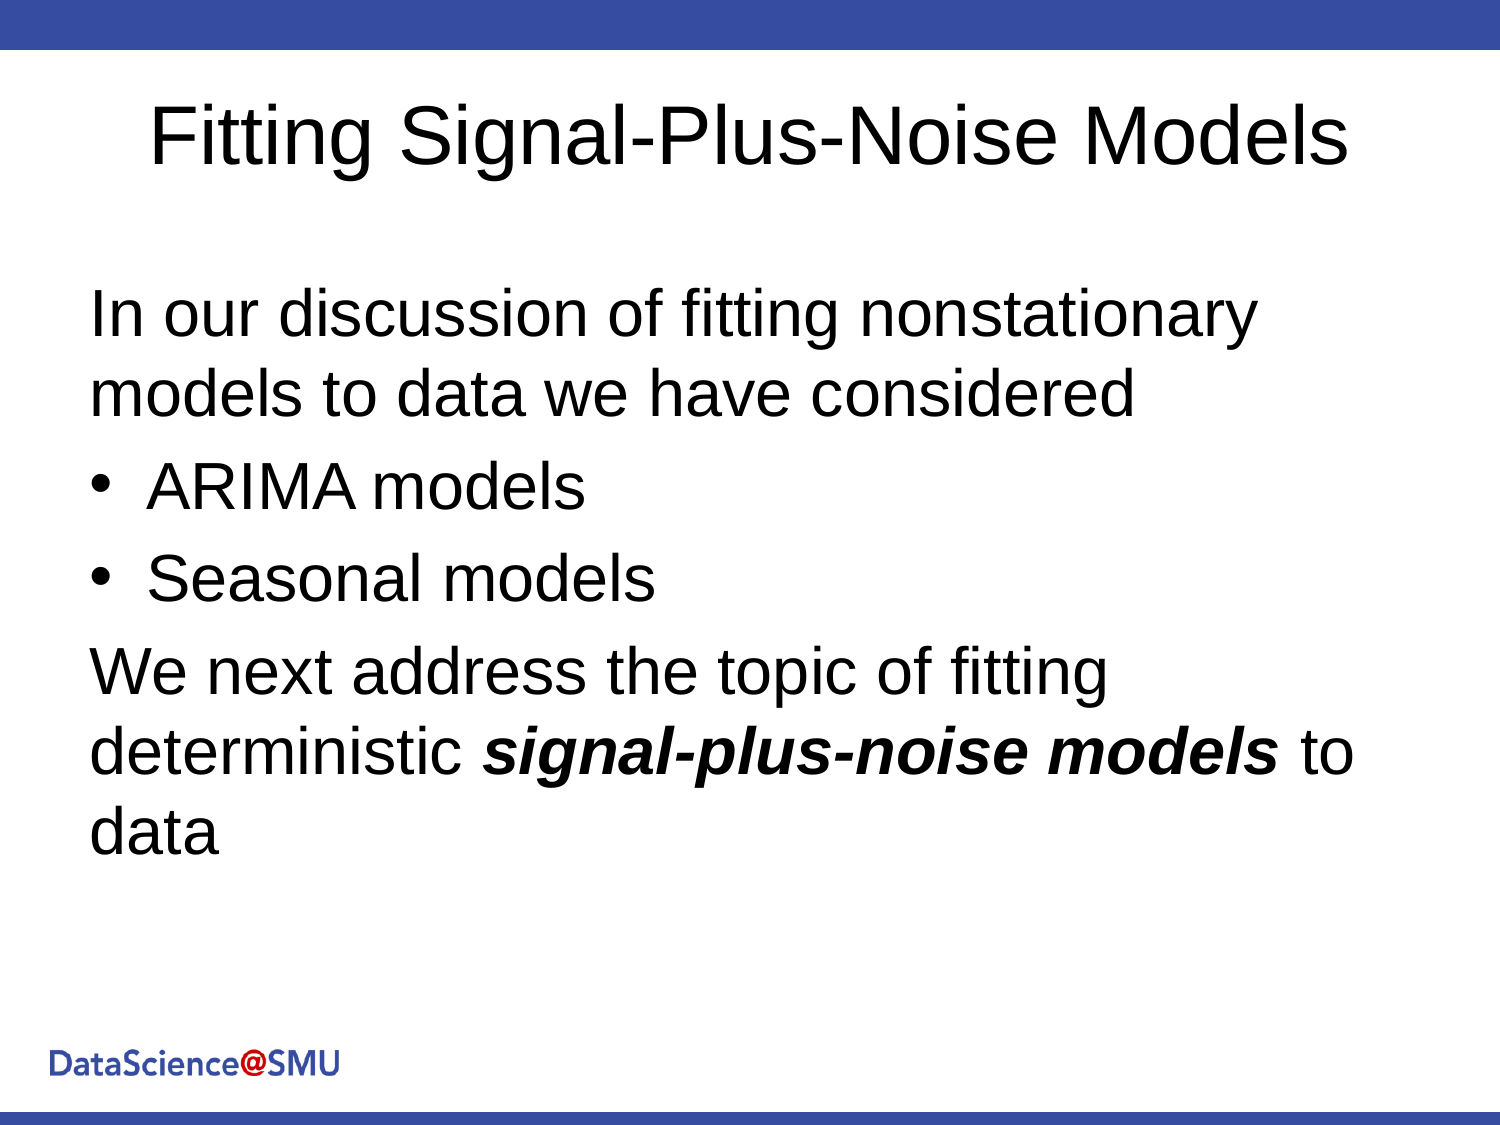

# Fitting Signal-Plus-Noise Models
In our discussion of fitting nonstationary models to data we have considered
ARIMA models
Seasonal models
We next address the topic of fitting deterministic signal-plus-noise models to data